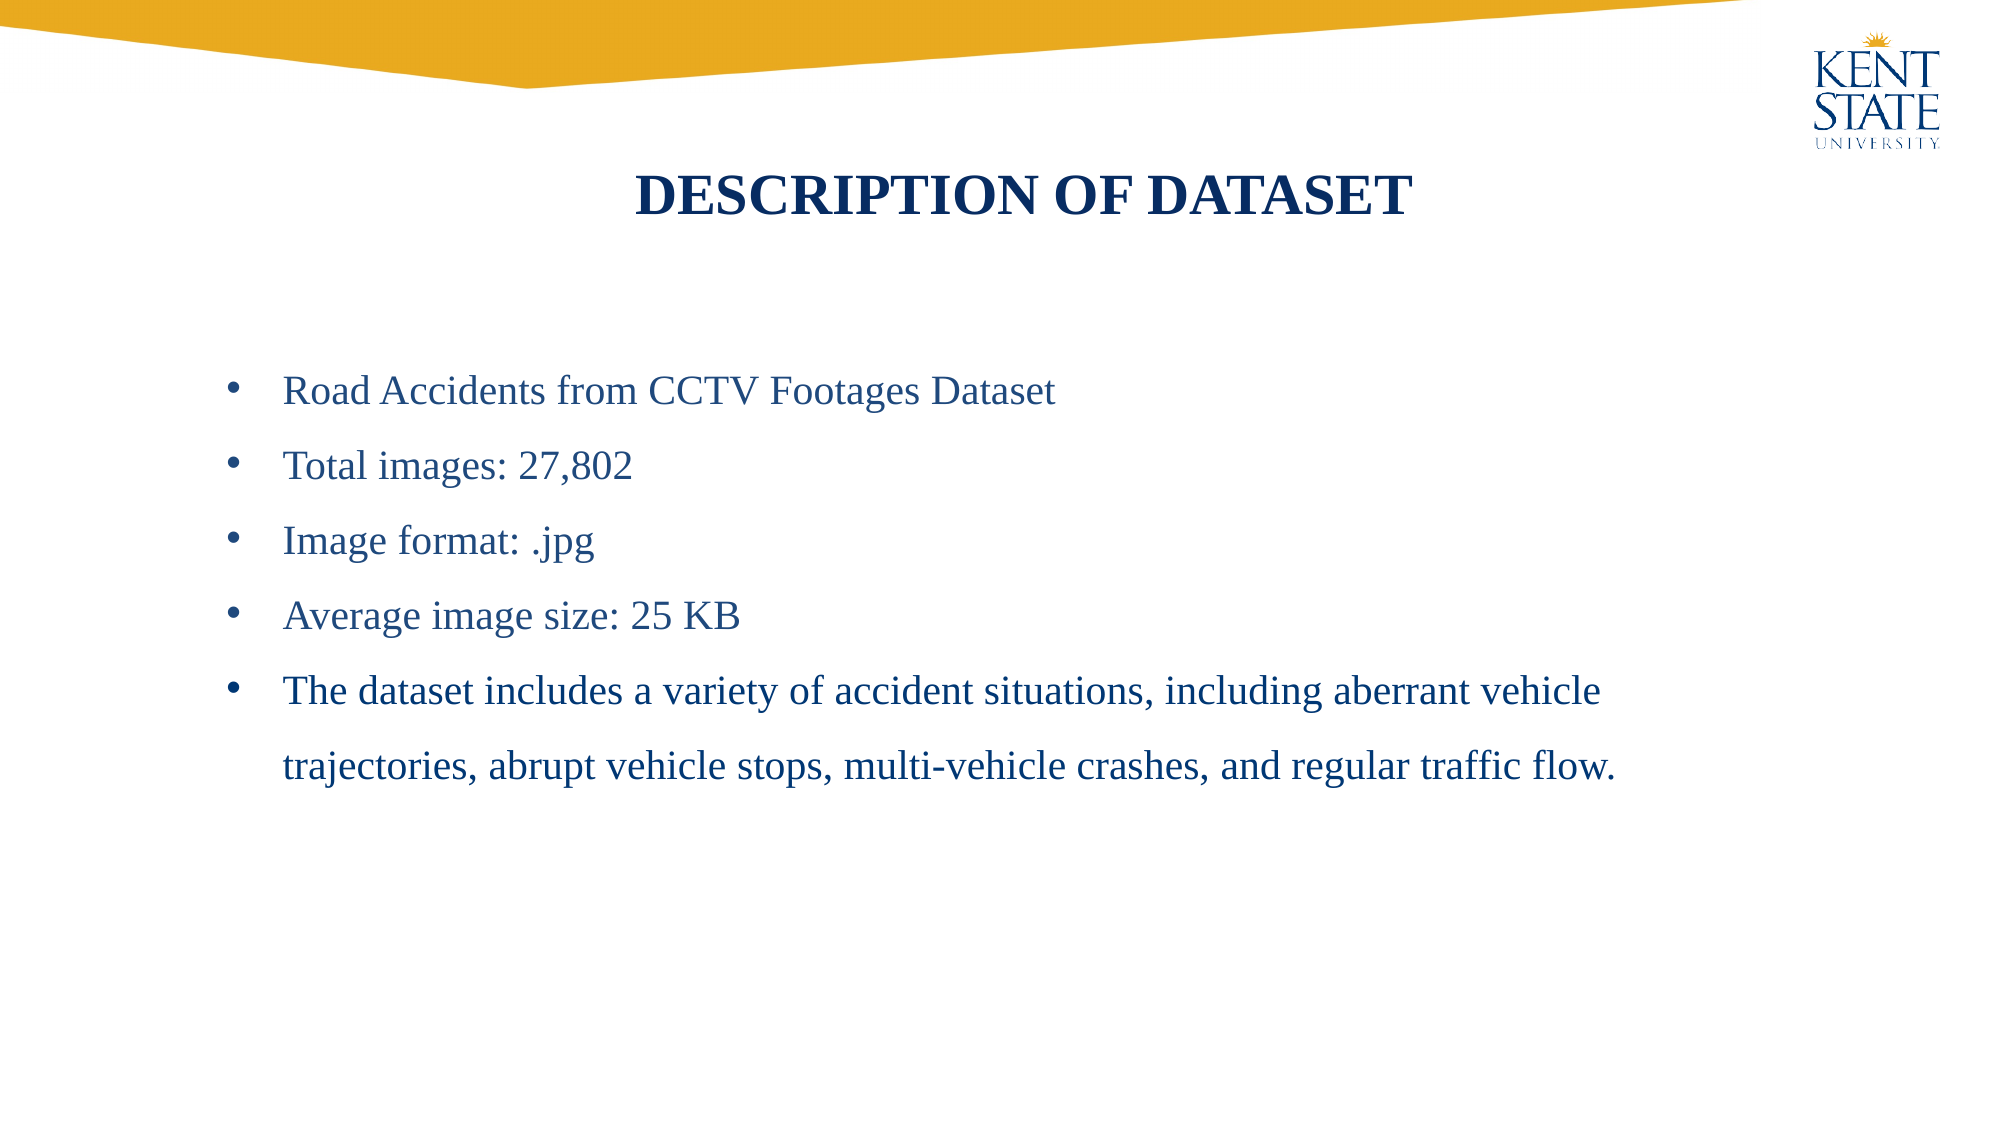

# DESCRIPTION OF DATASET
Road Accidents from CCTV Footages Dataset
Total images: 27,802
Image format: .jpg
Average image size: 25 KB
The dataset includes a variety of accident situations, including aberrant vehicle trajectories, abrupt vehicle stops, multi-vehicle crashes, and regular traffic flow.